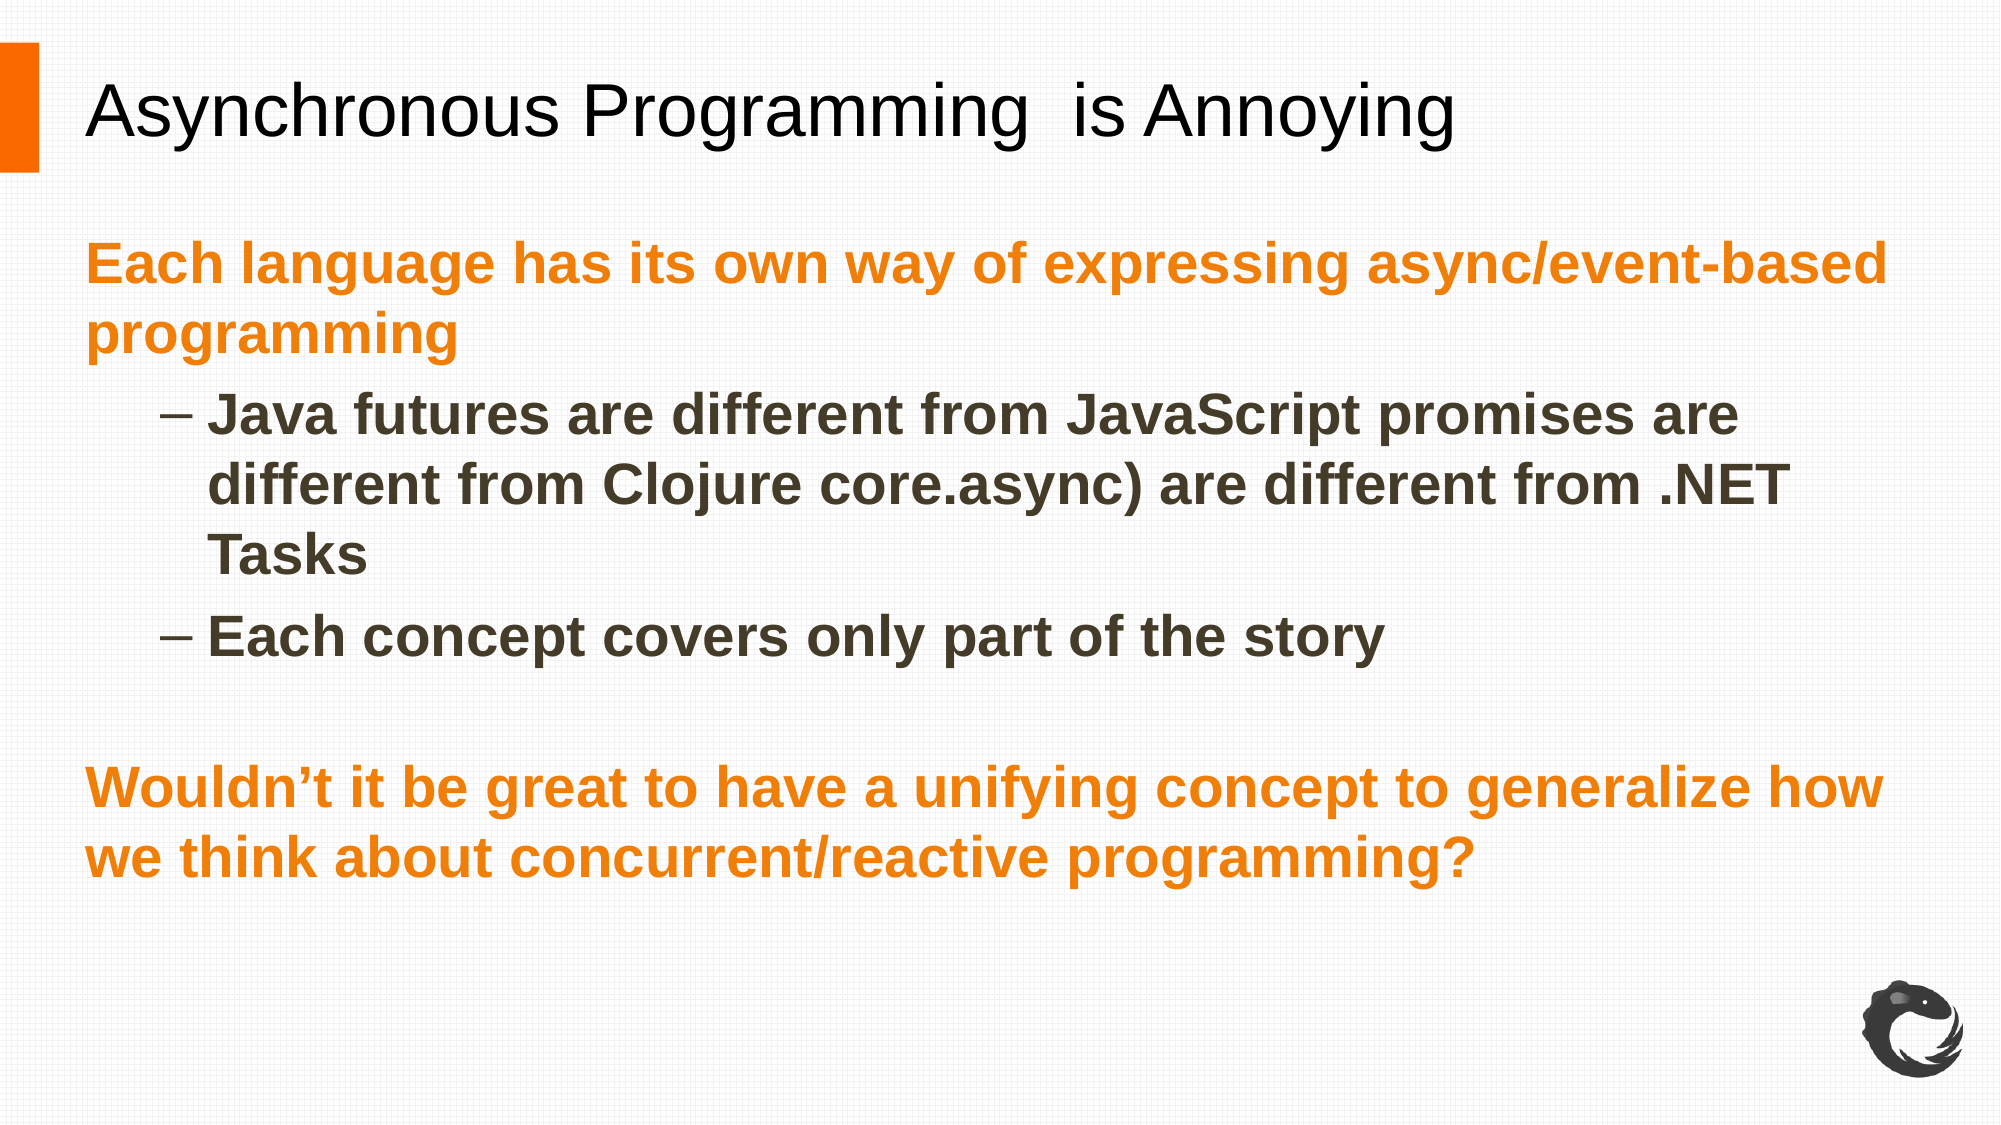

# Asynchronous Programming  is Annoying
Each language has its own way of expressing async/event-based programming
Java futures are different from JavaScript promises are different from Clojure core.async) are different from .NET Tasks
Each concept covers only part of the story
Wouldn’t it be great to have a unifying concept to generalize how we think about concurrent/reactive programming?